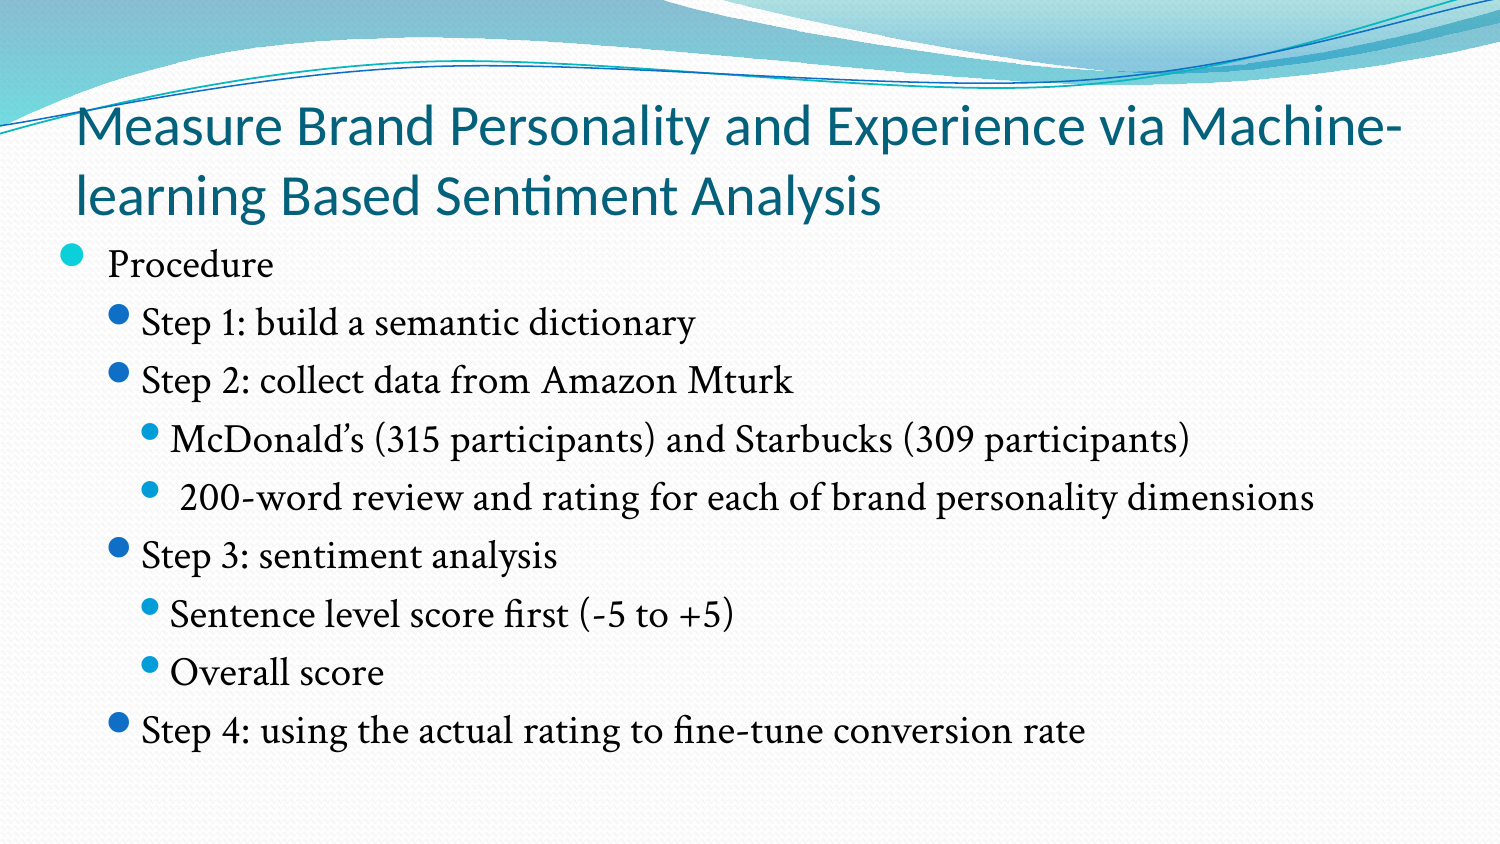

# Measure Brand Personality and Experience via Machine-learning Based Sentiment Analysis
 Procedure
Step 1: build a semantic dictionary
Step 2: collect data from Amazon Mturk
McDonald’s (315 participants) and Starbucks (309 participants)
 200-word review and rating for each of brand personality dimensions
Step 3: sentiment analysis
Sentence level score first (-5 to +5)
Overall score
Step 4: using the actual rating to fine-tune conversion rate